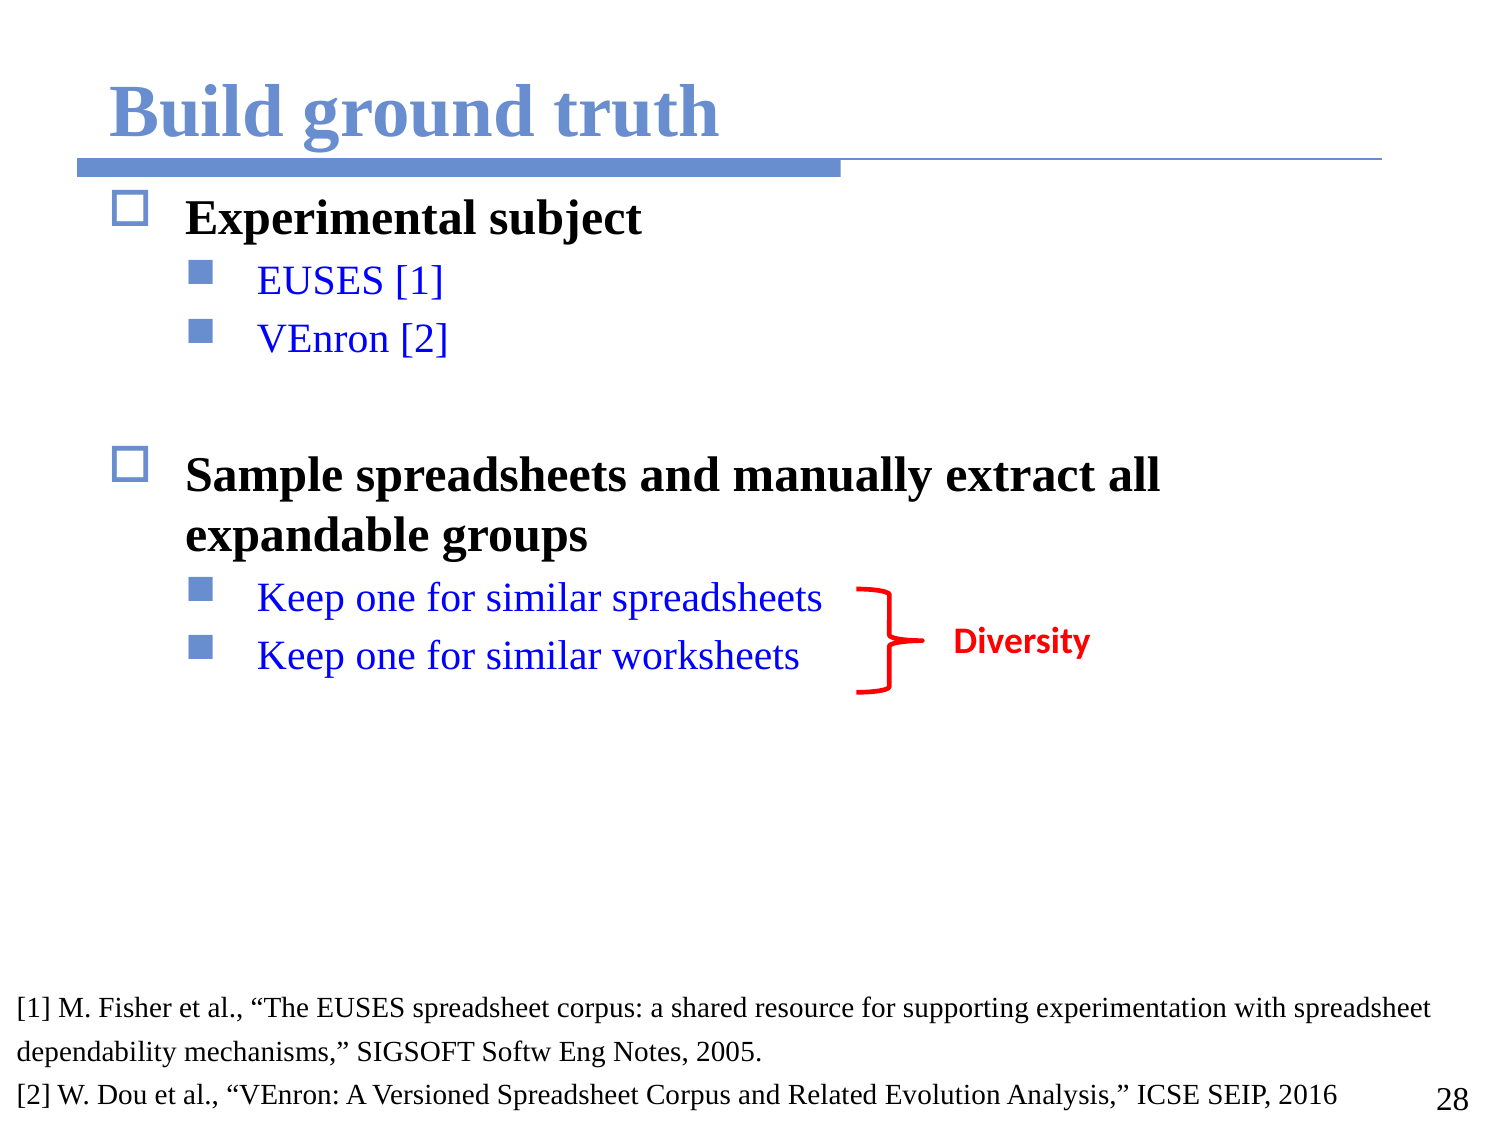

# Build ground truth
Experimental subject
EUSES [1]
VEnron [2]

Sample spreadsheets and manually extract all expandable groups
Keep one for similar spreadsheets
Keep one for similar worksheets

Diversity
[1] M. Fisher et al., “The EUSES spreadsheet corpus: a shared resource for supporting experimentation with spreadsheet dependability mechanisms,” SIGSOFT Softw Eng Notes, 2005.
[2] W. Dou et al., “VEnron: A Versioned Spreadsheet Corpus and Related Evolution Analysis,” ICSE SEIP, 2016
28